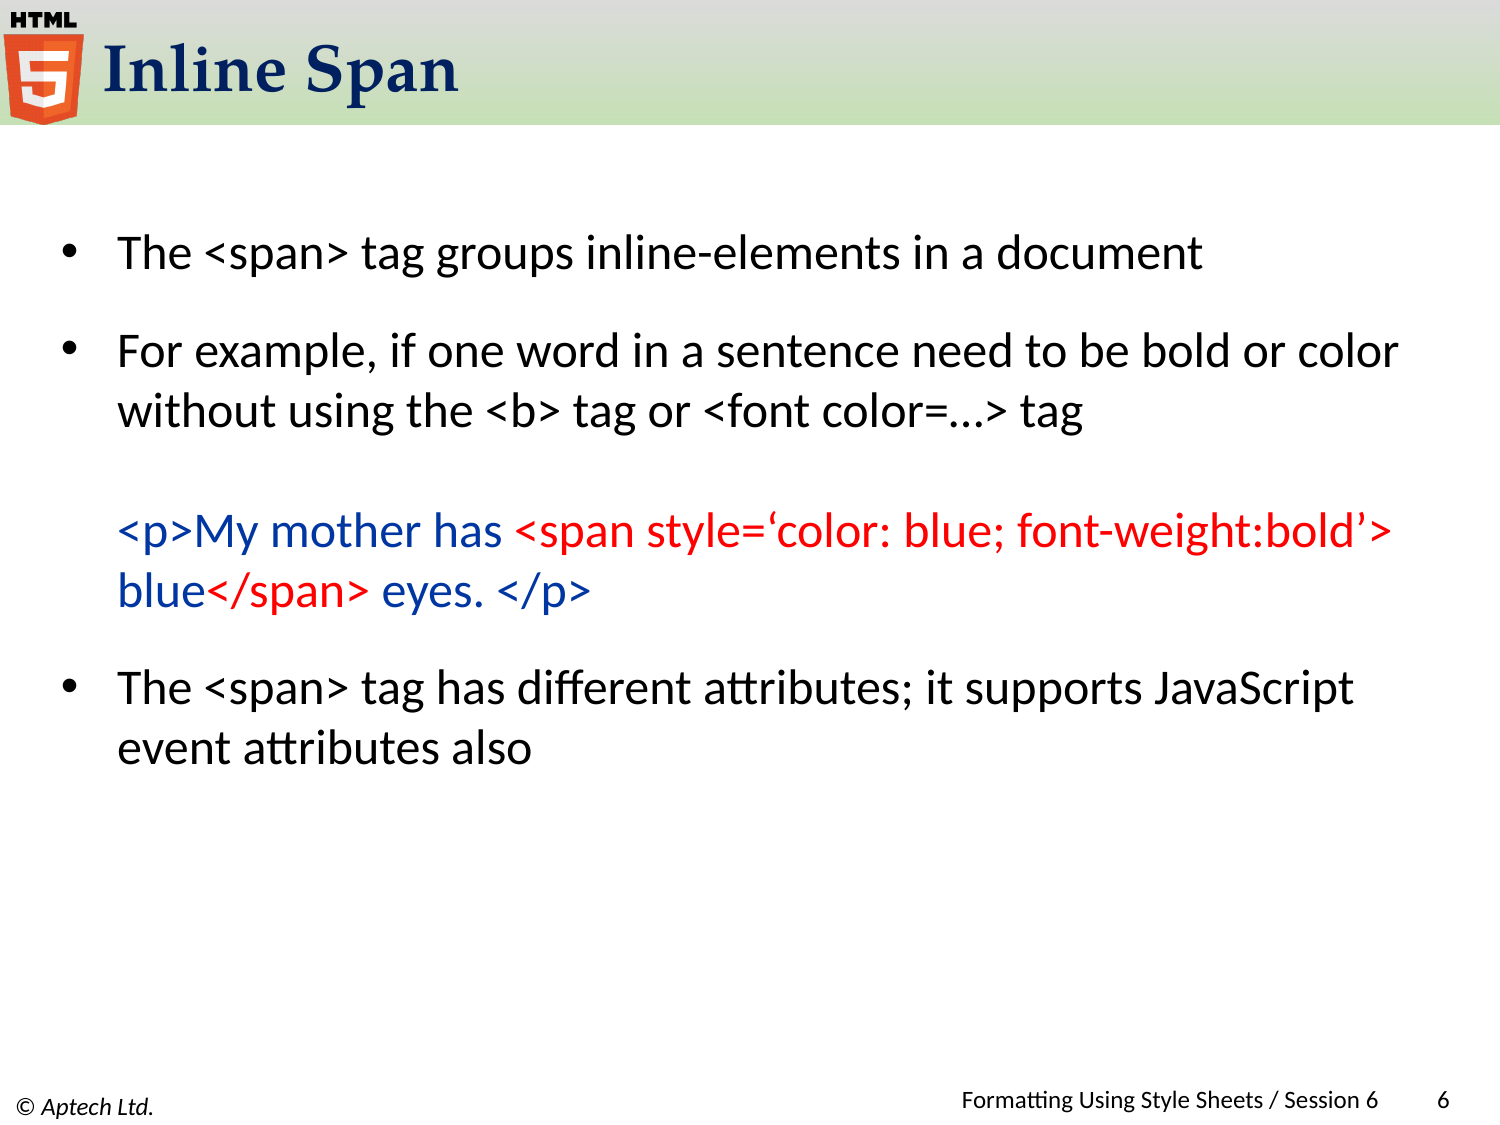

# Inline Span
The <span> tag groups inline-elements in a document
For example, if one word in a sentence need to be bold or color without using the <b> tag or <font color=…> tag
<p>My mother has <span style=‘color: blue; font-weight:bold’> blue</span> eyes. </p>
The <span> tag has different attributes; it supports JavaScript event attributes also
Formatting Using Style Sheets / Session 6
6